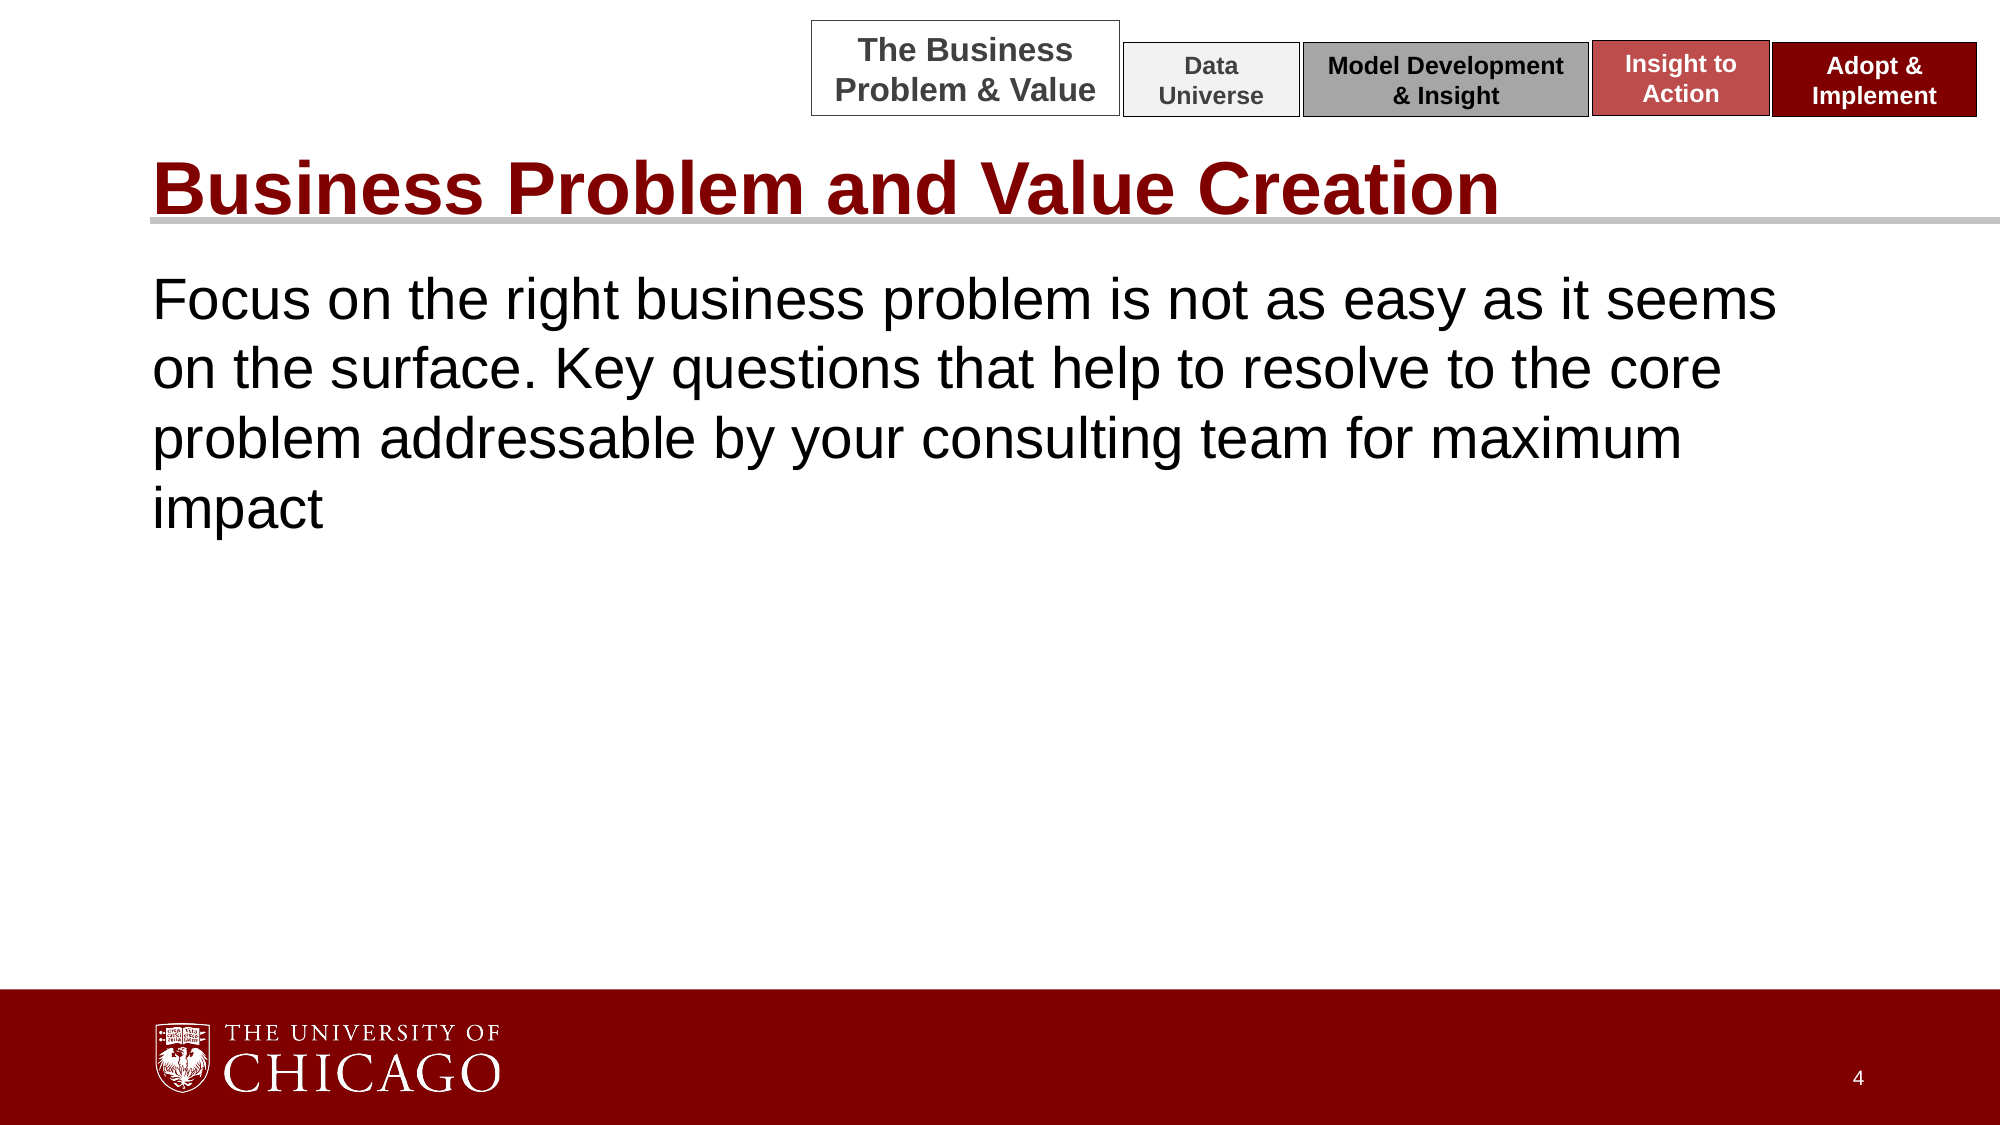

The Business Problem & Value
Insight to Action
Data Universe
Model Development & Insight
Adopt & Implement
# Business Problem and Value Creation
Focus on the right business problem is not as easy as it seems on the surface. Key questions that help to resolve to the core problem addressable by your consulting team for maximum impact

4